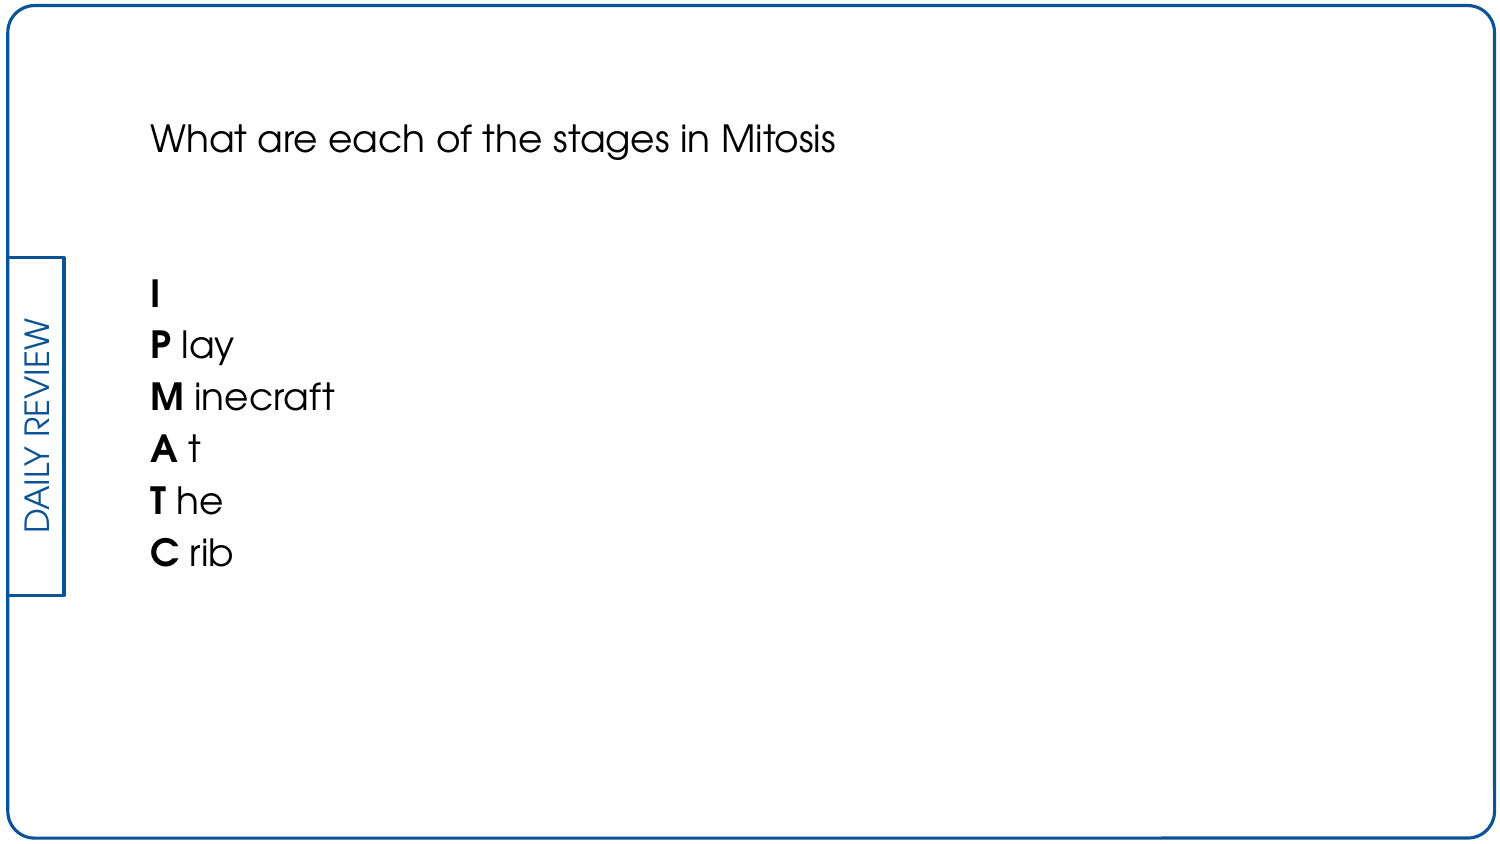

What are each of the stages in Mitosis

I
P lay
M inecraft
A t
T he
C rib